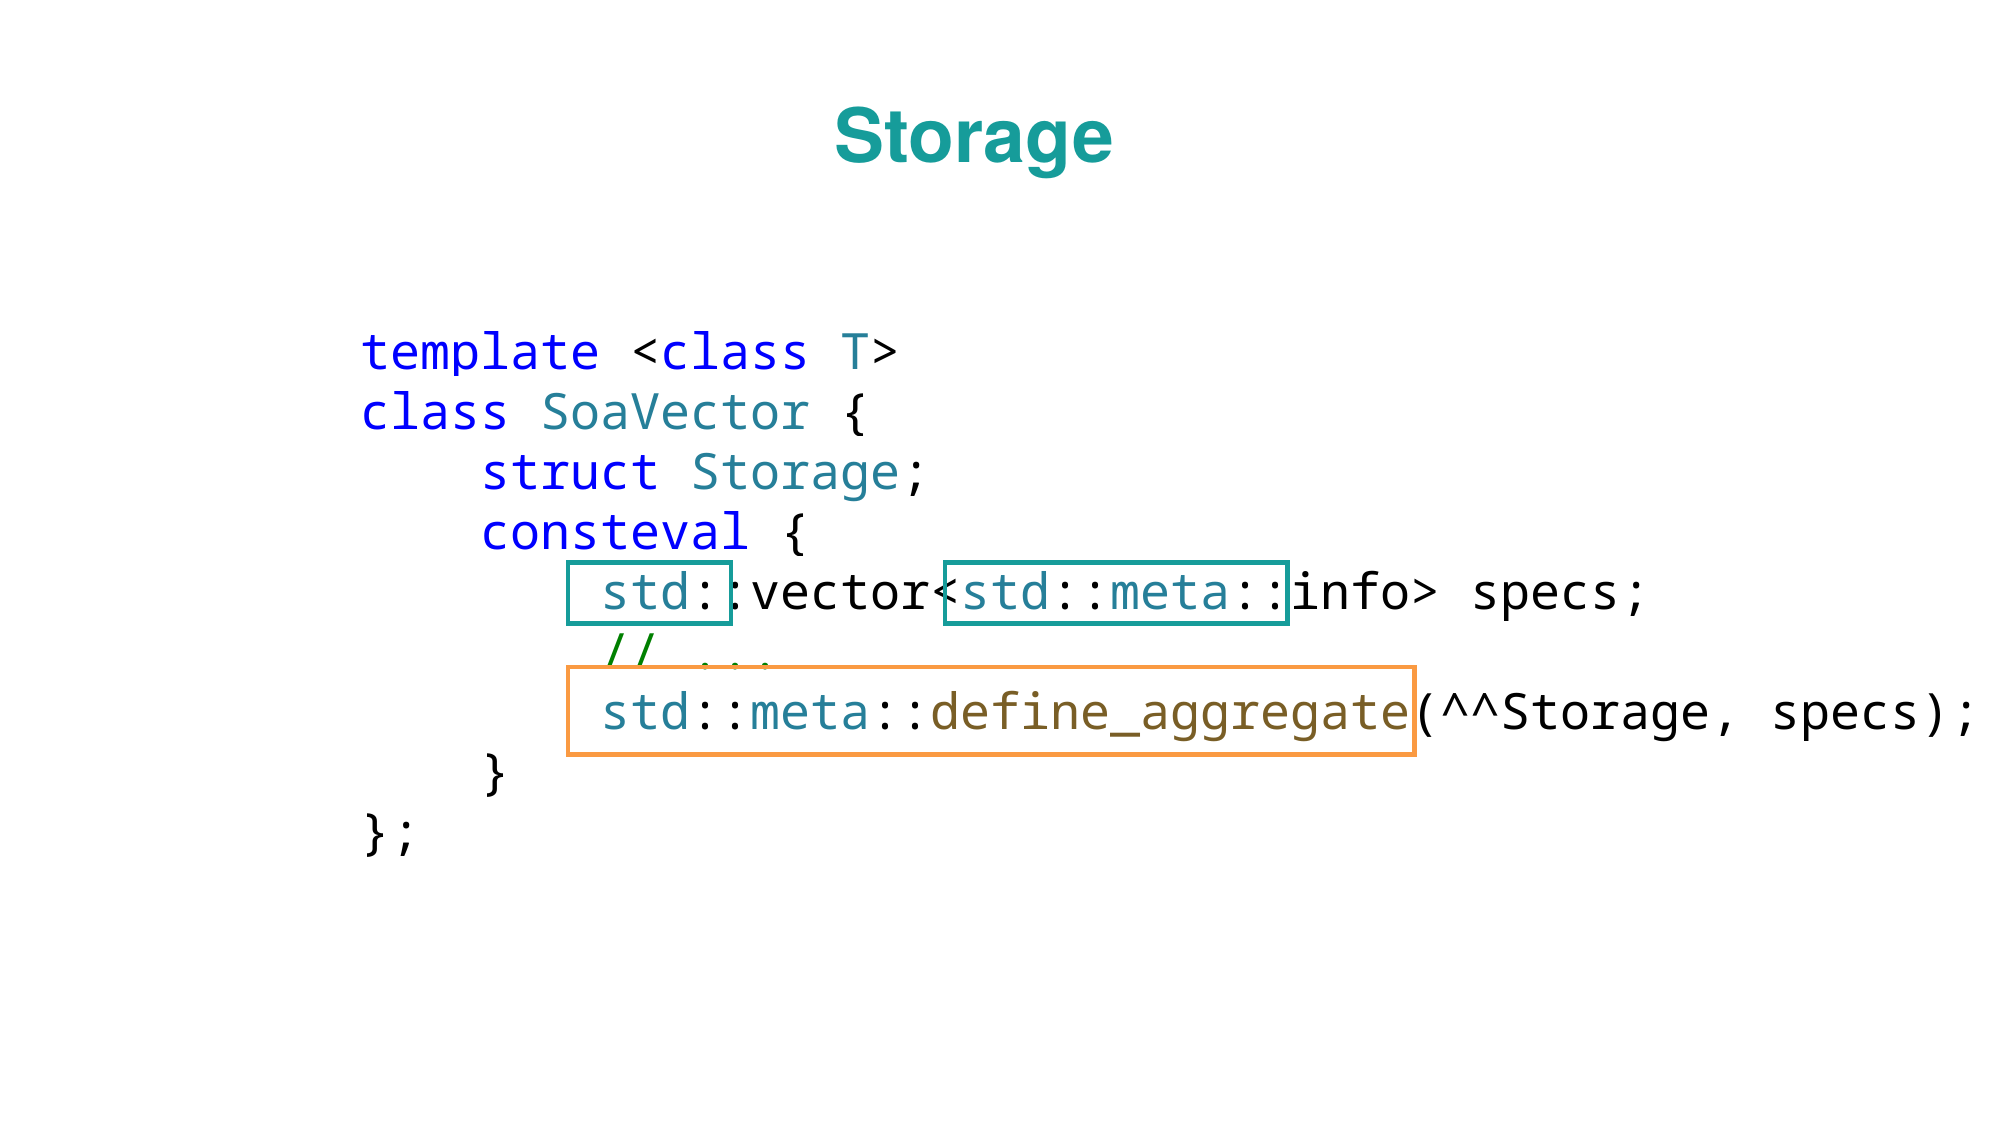

# Storage
template <class T>
class SoaVector {
    struct Storage;
    consteval {
        std::vector<std::meta::info> specs;
        // ...
        std::meta::define_aggregate(^^Storage, specs);
    }
};